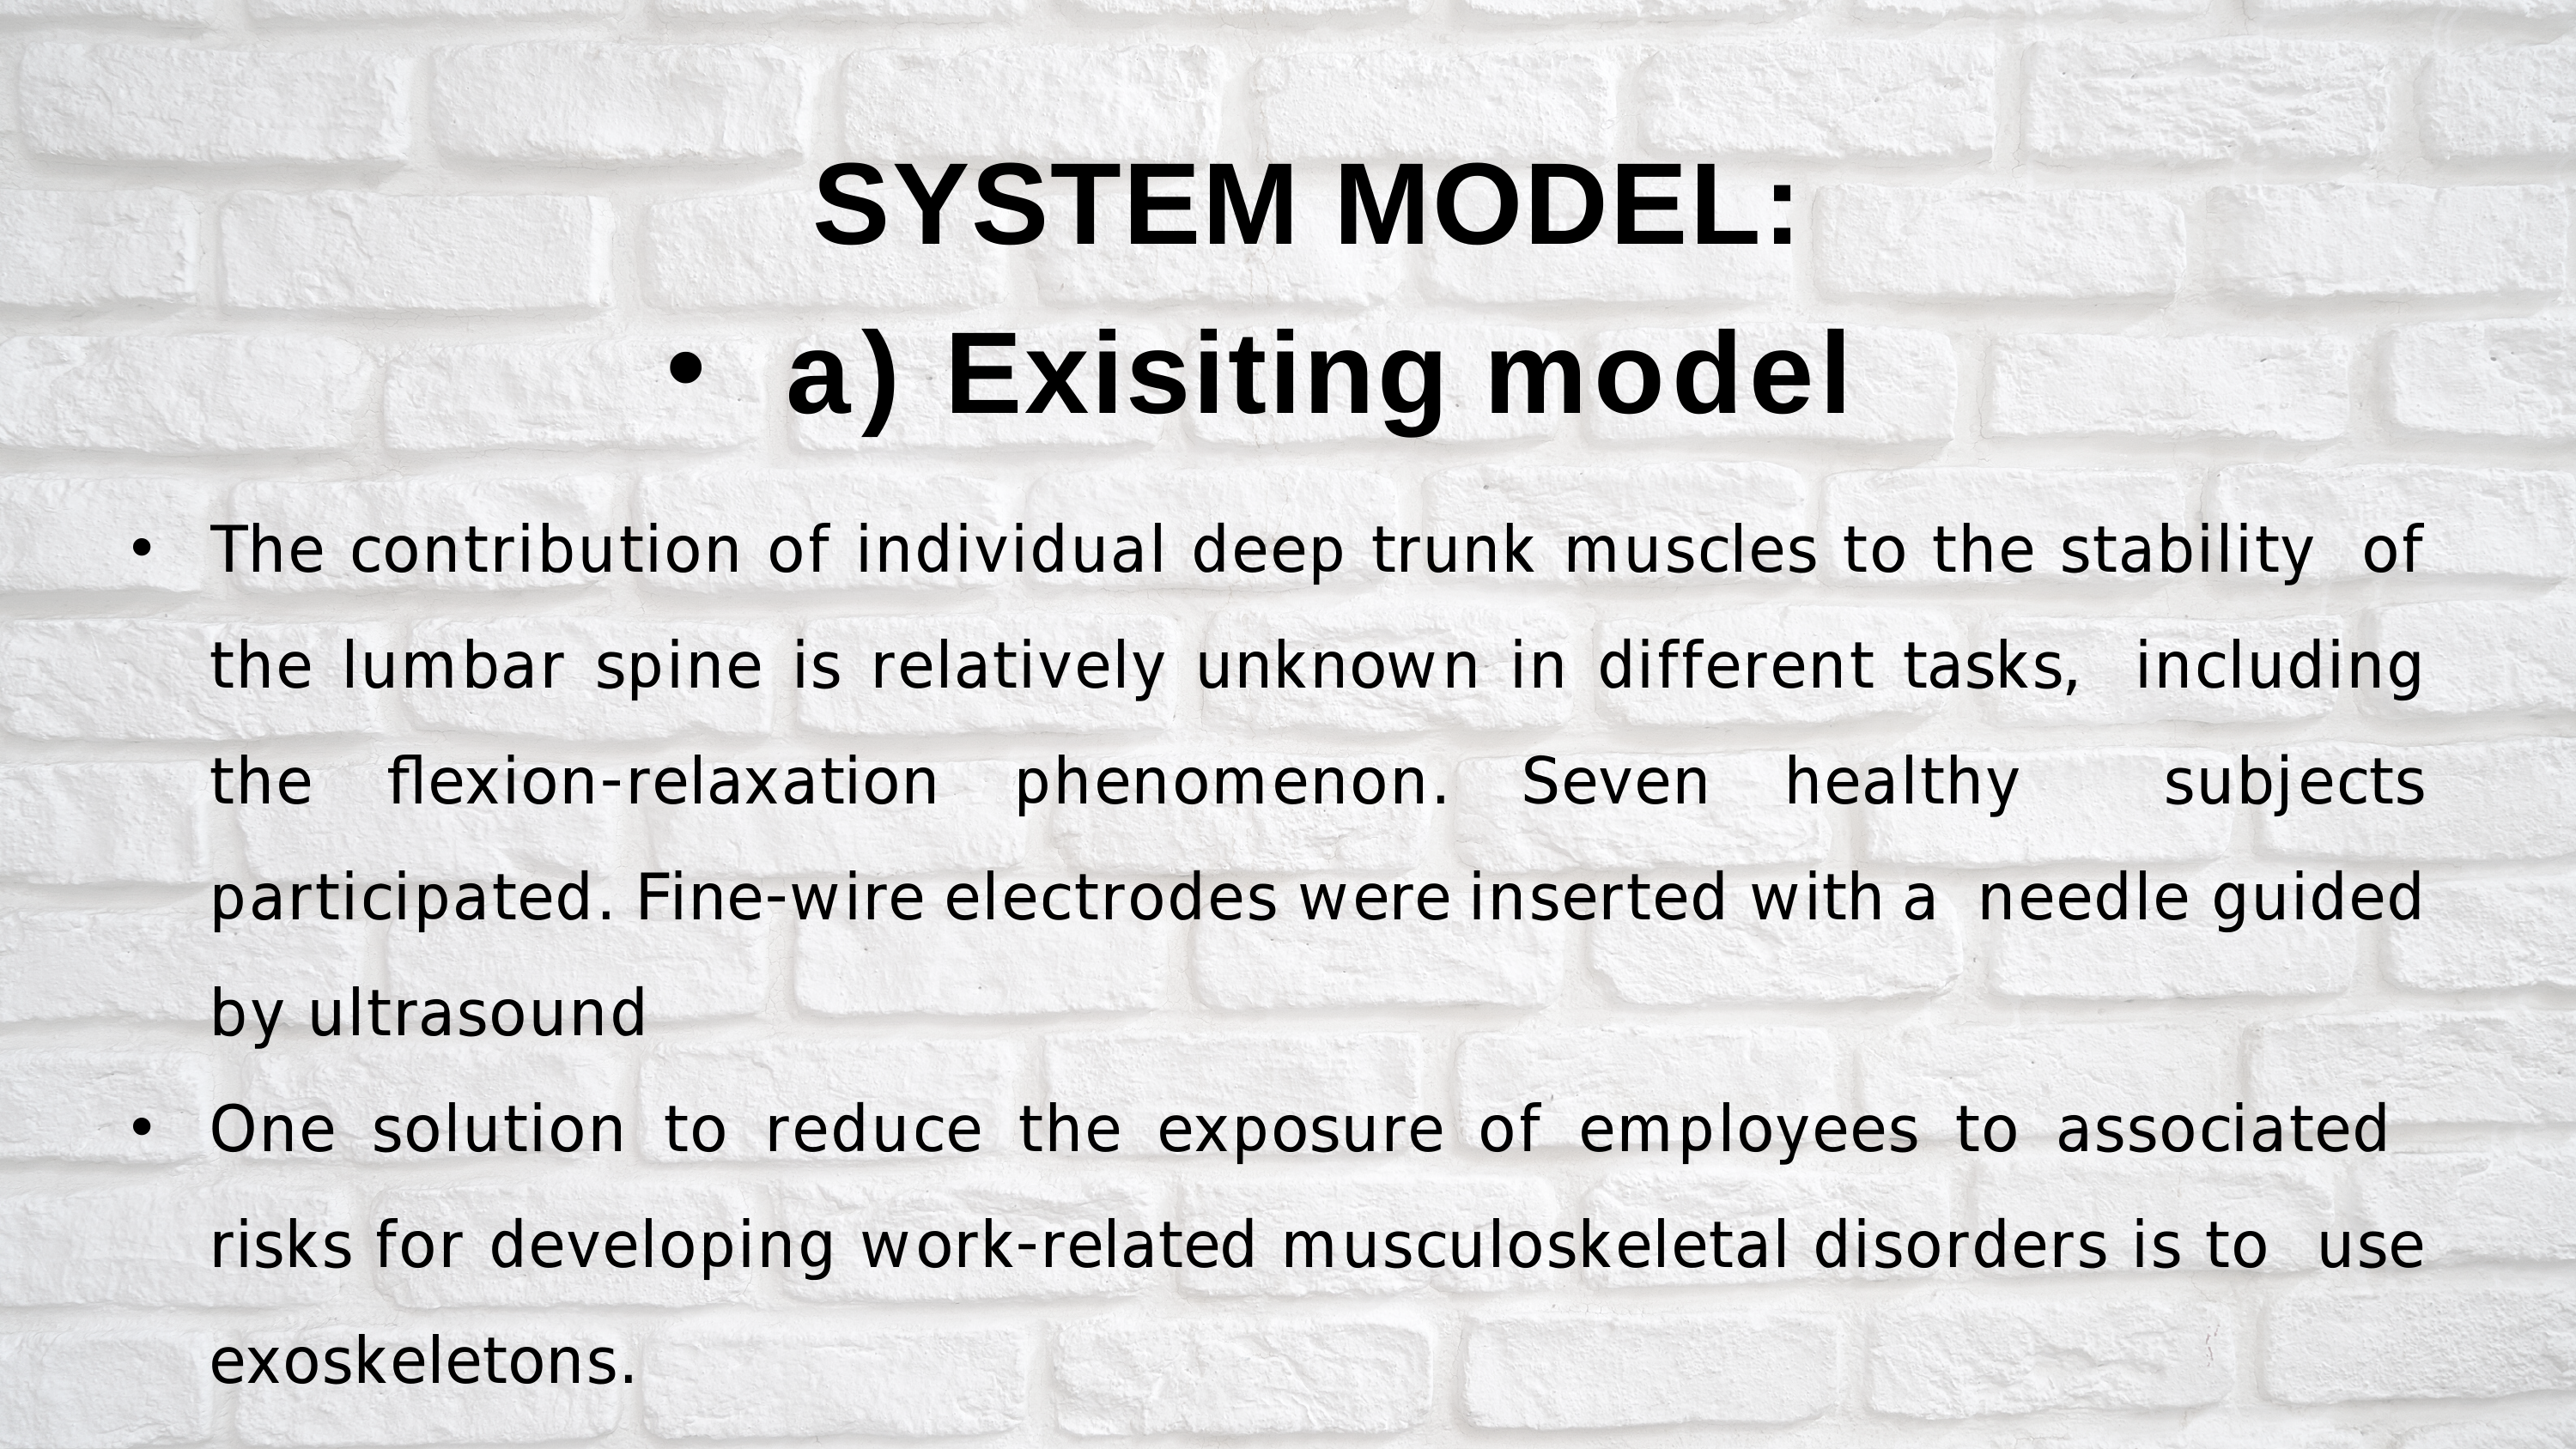

# SYSTEM MODEL:
a) Exisiting model
The contribution of individual deep trunk muscles to the stability  of the lumbar spine is relatively unknown in different tasks,  including the flexion-relaxation phenomenon. Seven healthy  subjects participated. Fine-wire electrodes were inserted with a  needle guided by ultrasound
One solution to reduce the exposure of employees to associated  risks for developing work-related musculoskeletal disorders is to  use exoskeletons.